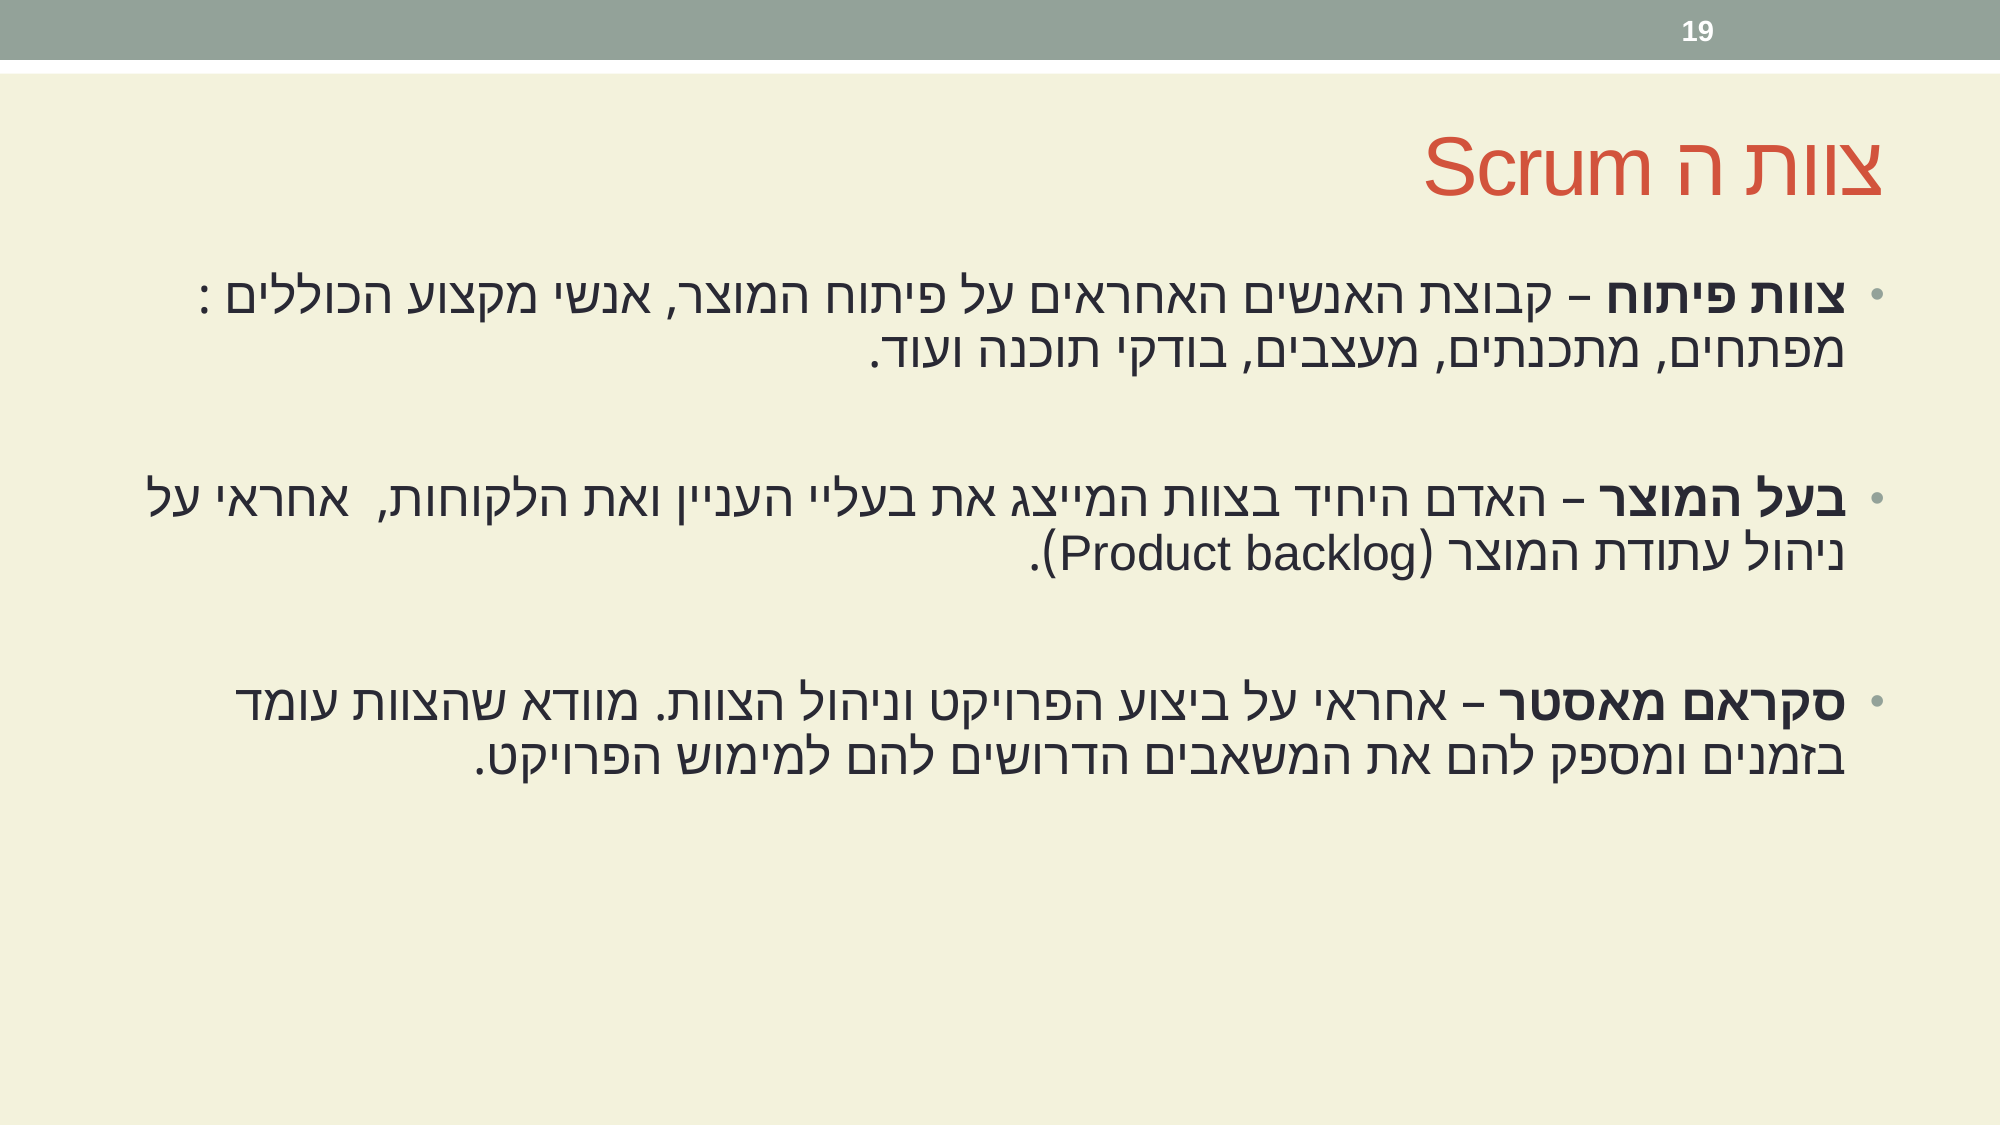

19
# צוות ה Scrum
צוות פיתוח – קבוצת האנשים האחראים על פיתוח המוצר, אנשי מקצוע הכוללים :  מפתחים, מתכנתים, מעצבים, בודקי תוכנה ועוד.

בעל המוצר – האדם היחיד בצוות המייצג את בעליי העניין ואת הלקוחות,  אחראי על ניהול עתודת המוצר (Product backlog).

סקראם מאסטר – אחראי על ביצוע הפרויקט וניהול הצוות. מוודא שהצוות עומד בזמנים ומספק להם את המשאבים הדרושים להם למימוש הפרויקט.